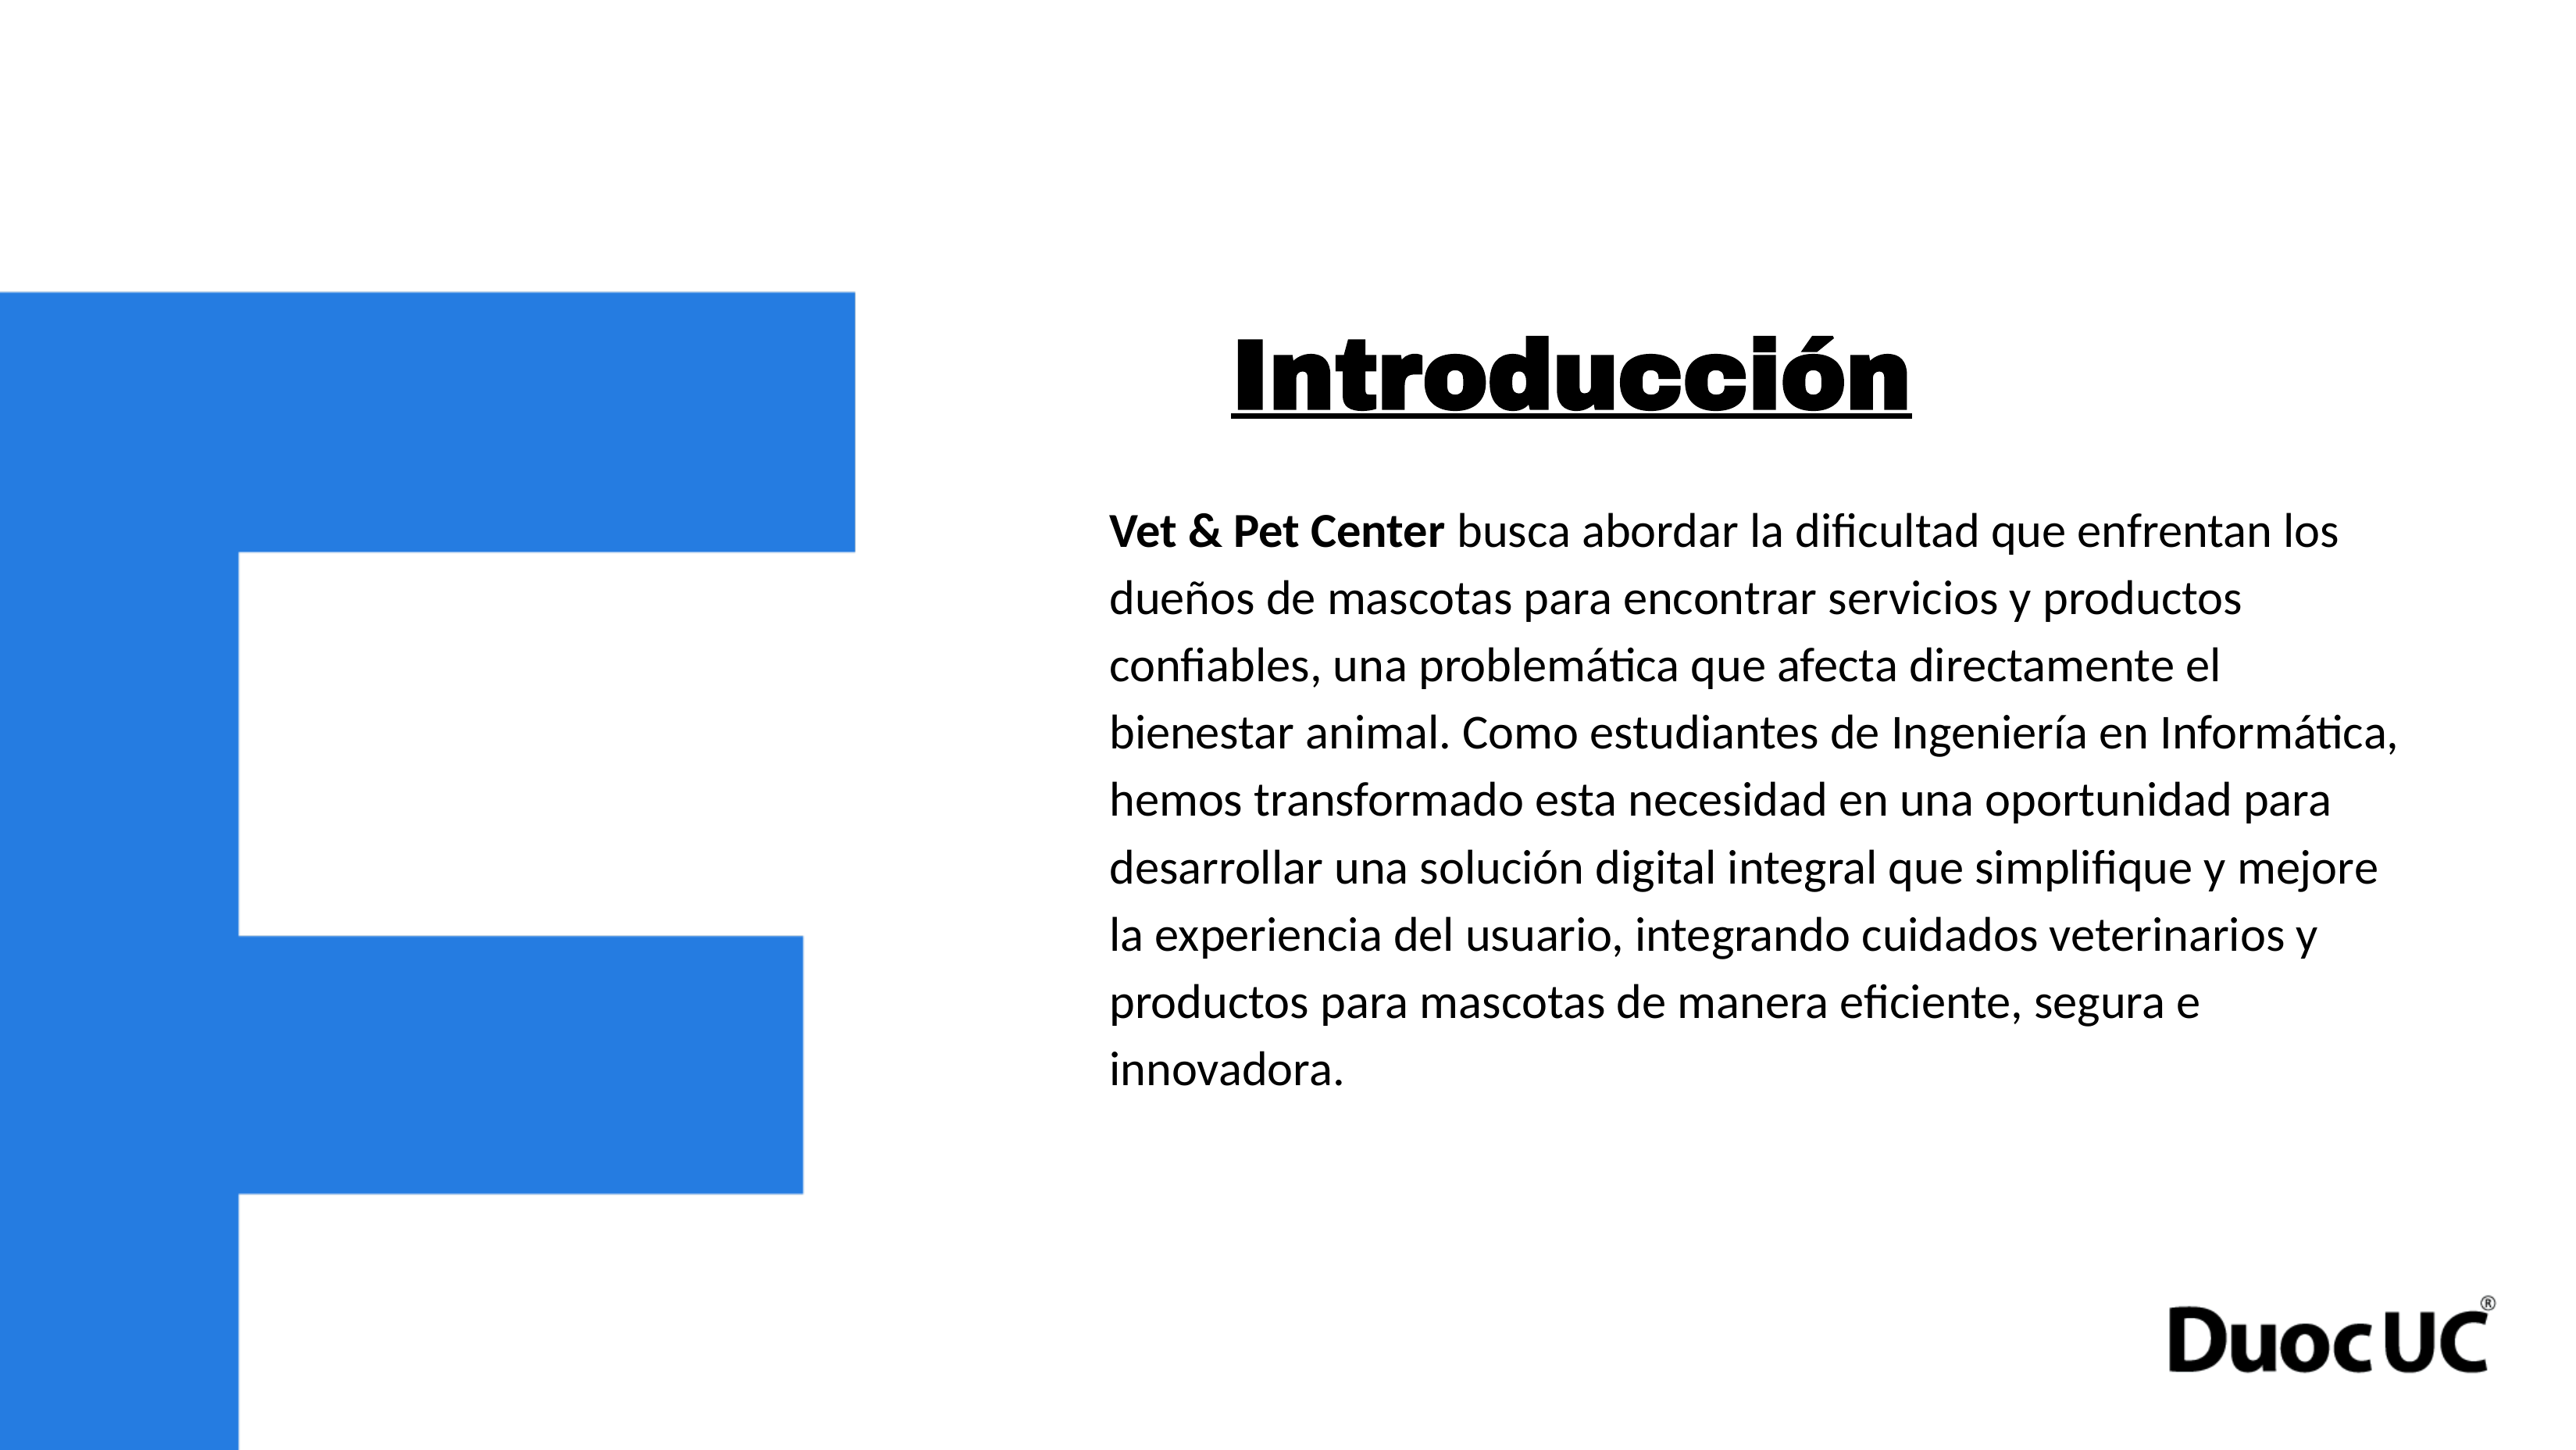

Introducción
Vet & Pet Center busca abordar la dificultad que enfrentan los dueños de mascotas para encontrar servicios y productos confiables, una problemática que afecta directamente el bienestar animal. Como estudiantes de Ingeniería en Informática, hemos transformado esta necesidad en una oportunidad para desarrollar una solución digital integral que simplifique y mejore la experiencia del usuario, integrando cuidados veterinarios y productos para mascotas de manera eficiente, segura e innovadora.